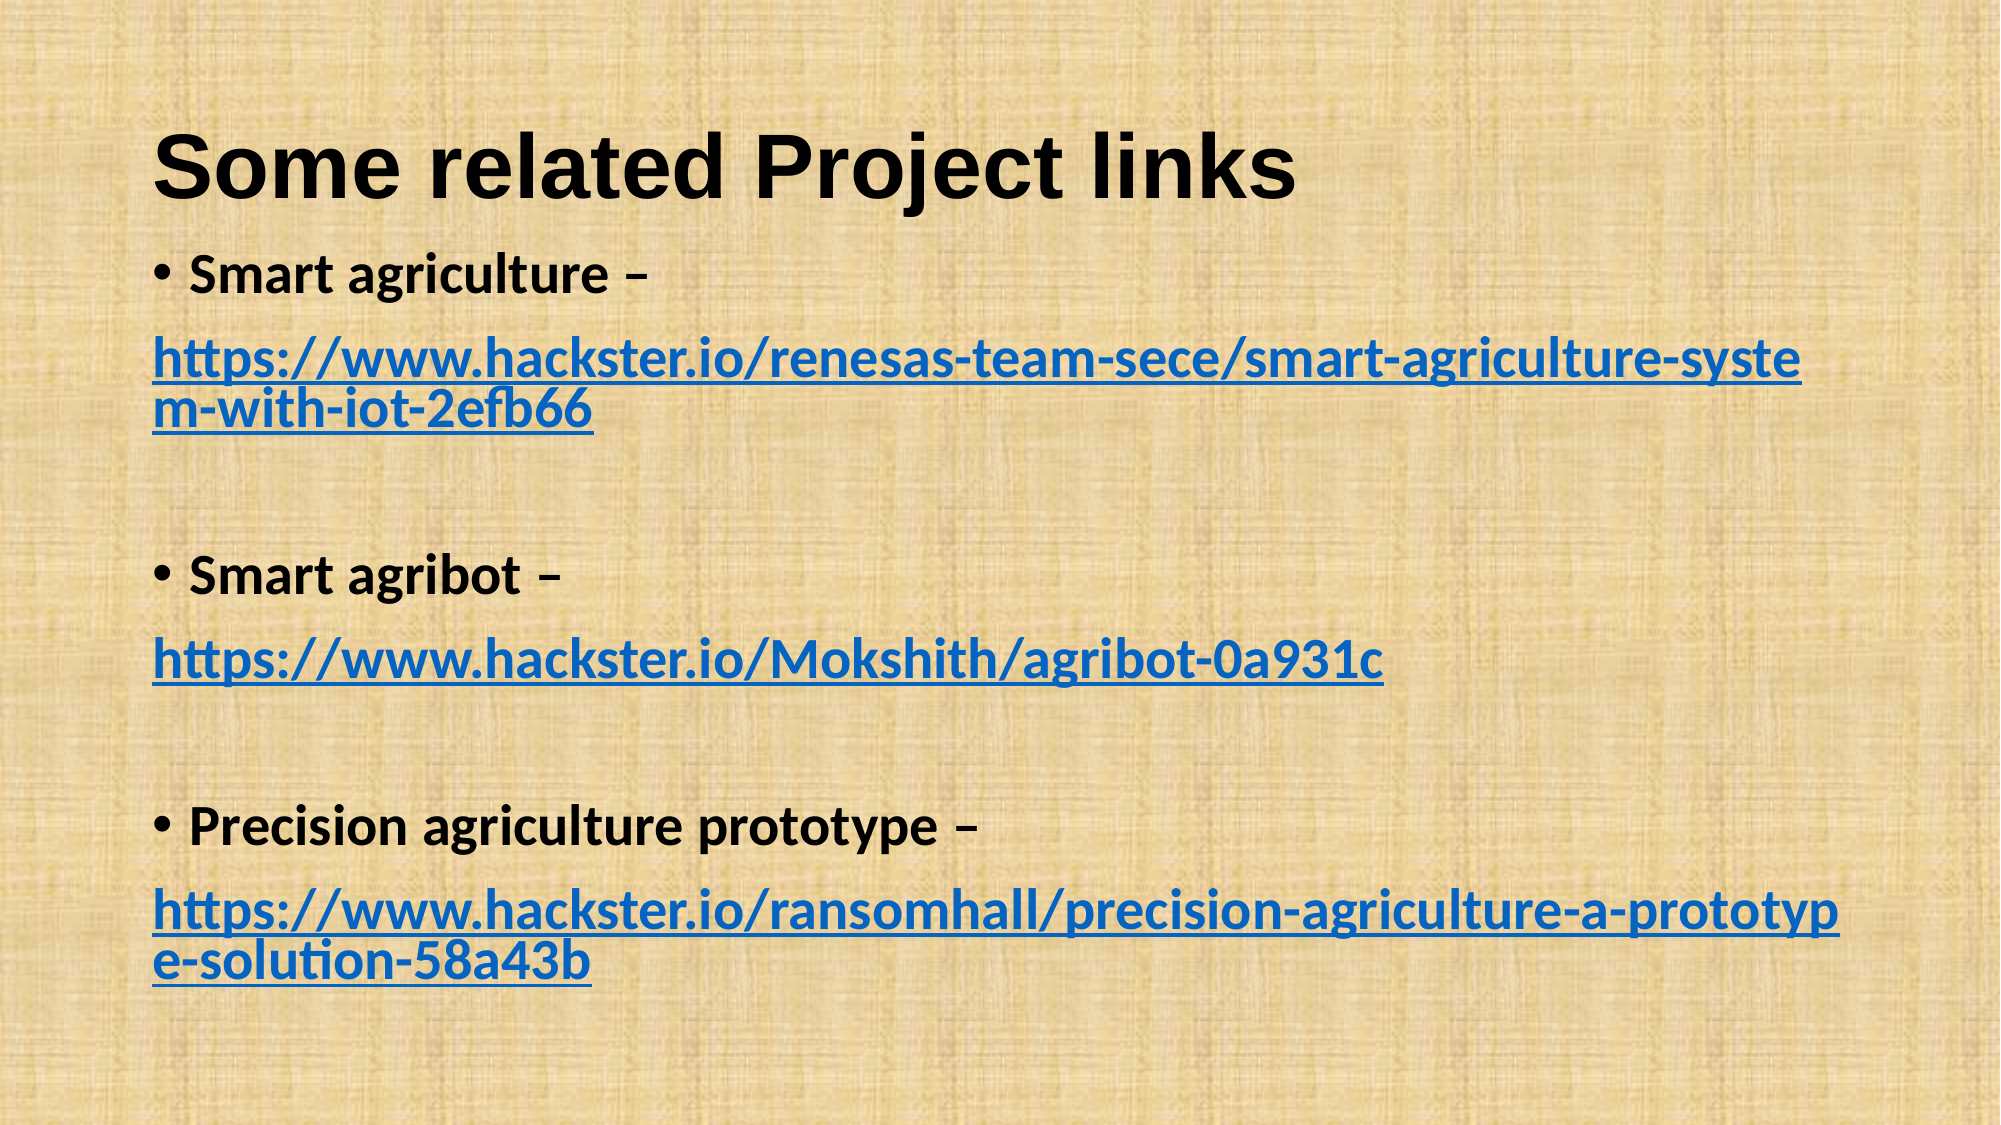

# Some related Project links
Smart agriculture –
https://www.hackster.io/renesas-team-sece/smart-agriculture-system-with-iot-2efb66

Smart agribot –
https://www.hackster.io/Mokshith/agribot-0a931c

Precision agriculture prototype –
https://www.hackster.io/ransomhall/precision-agriculture-a-prototype-solution-58a43b